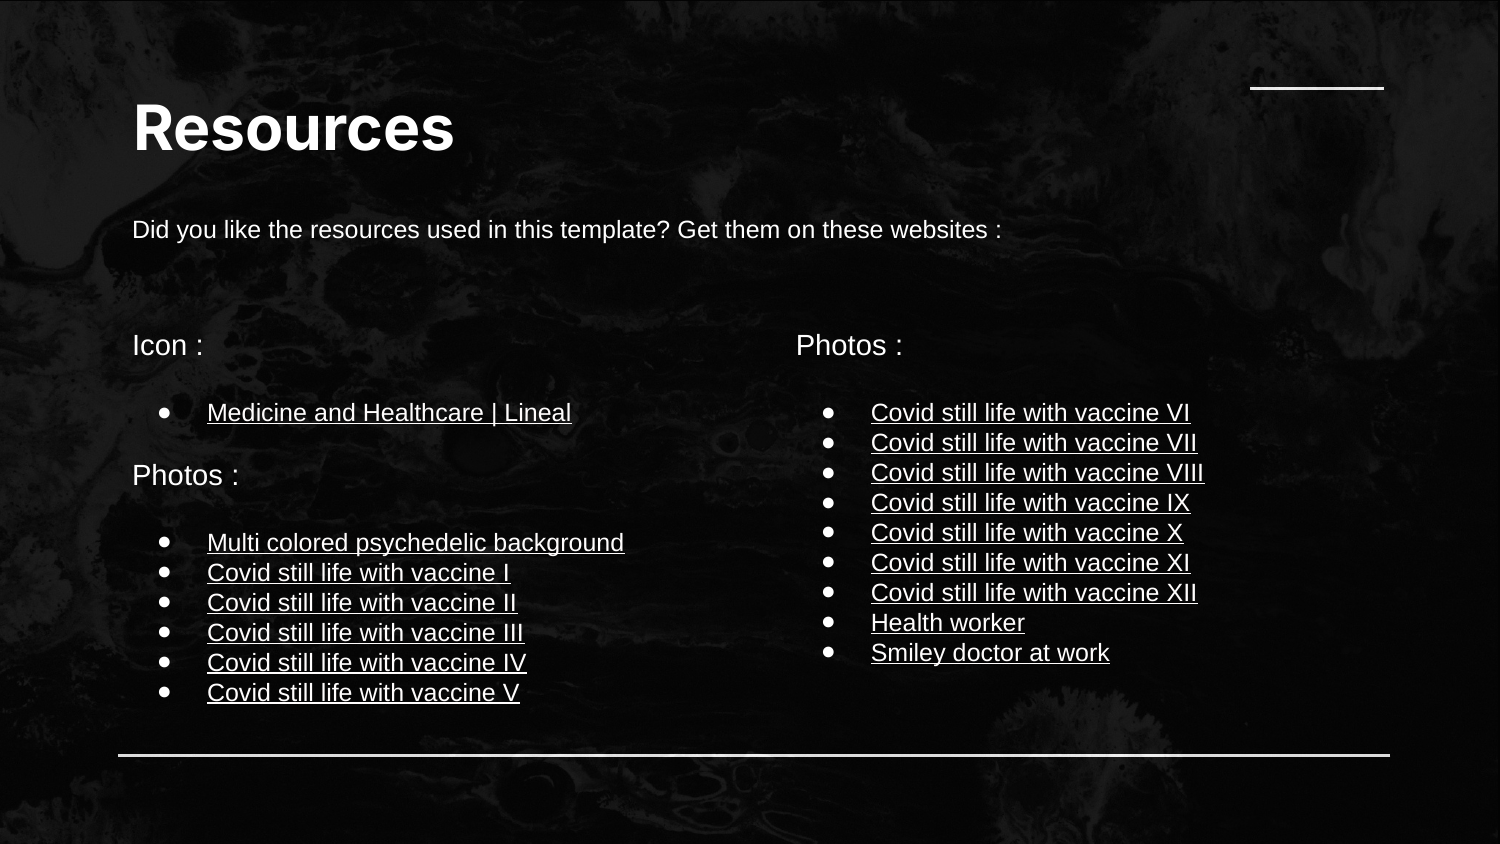

# Resources
Did you like the resources used in this template? Get them on these websites :
Icon :

Medicine and Healthcare | Lineal

Photos :

Multi colored psychedelic background
Covid still life with vaccine I
Covid still life with vaccine II
Covid still life with vaccine III
Covid still life with vaccine IV
Covid still life with vaccine V

Photos :

Covid still life with vaccine VI
Covid still life with vaccine VII
Covid still life with vaccine VIII
Covid still life with vaccine IX
Covid still life with vaccine X
Covid still life with vaccine XI
Covid still life with vaccine XII
Health worker
Smiley doctor at work